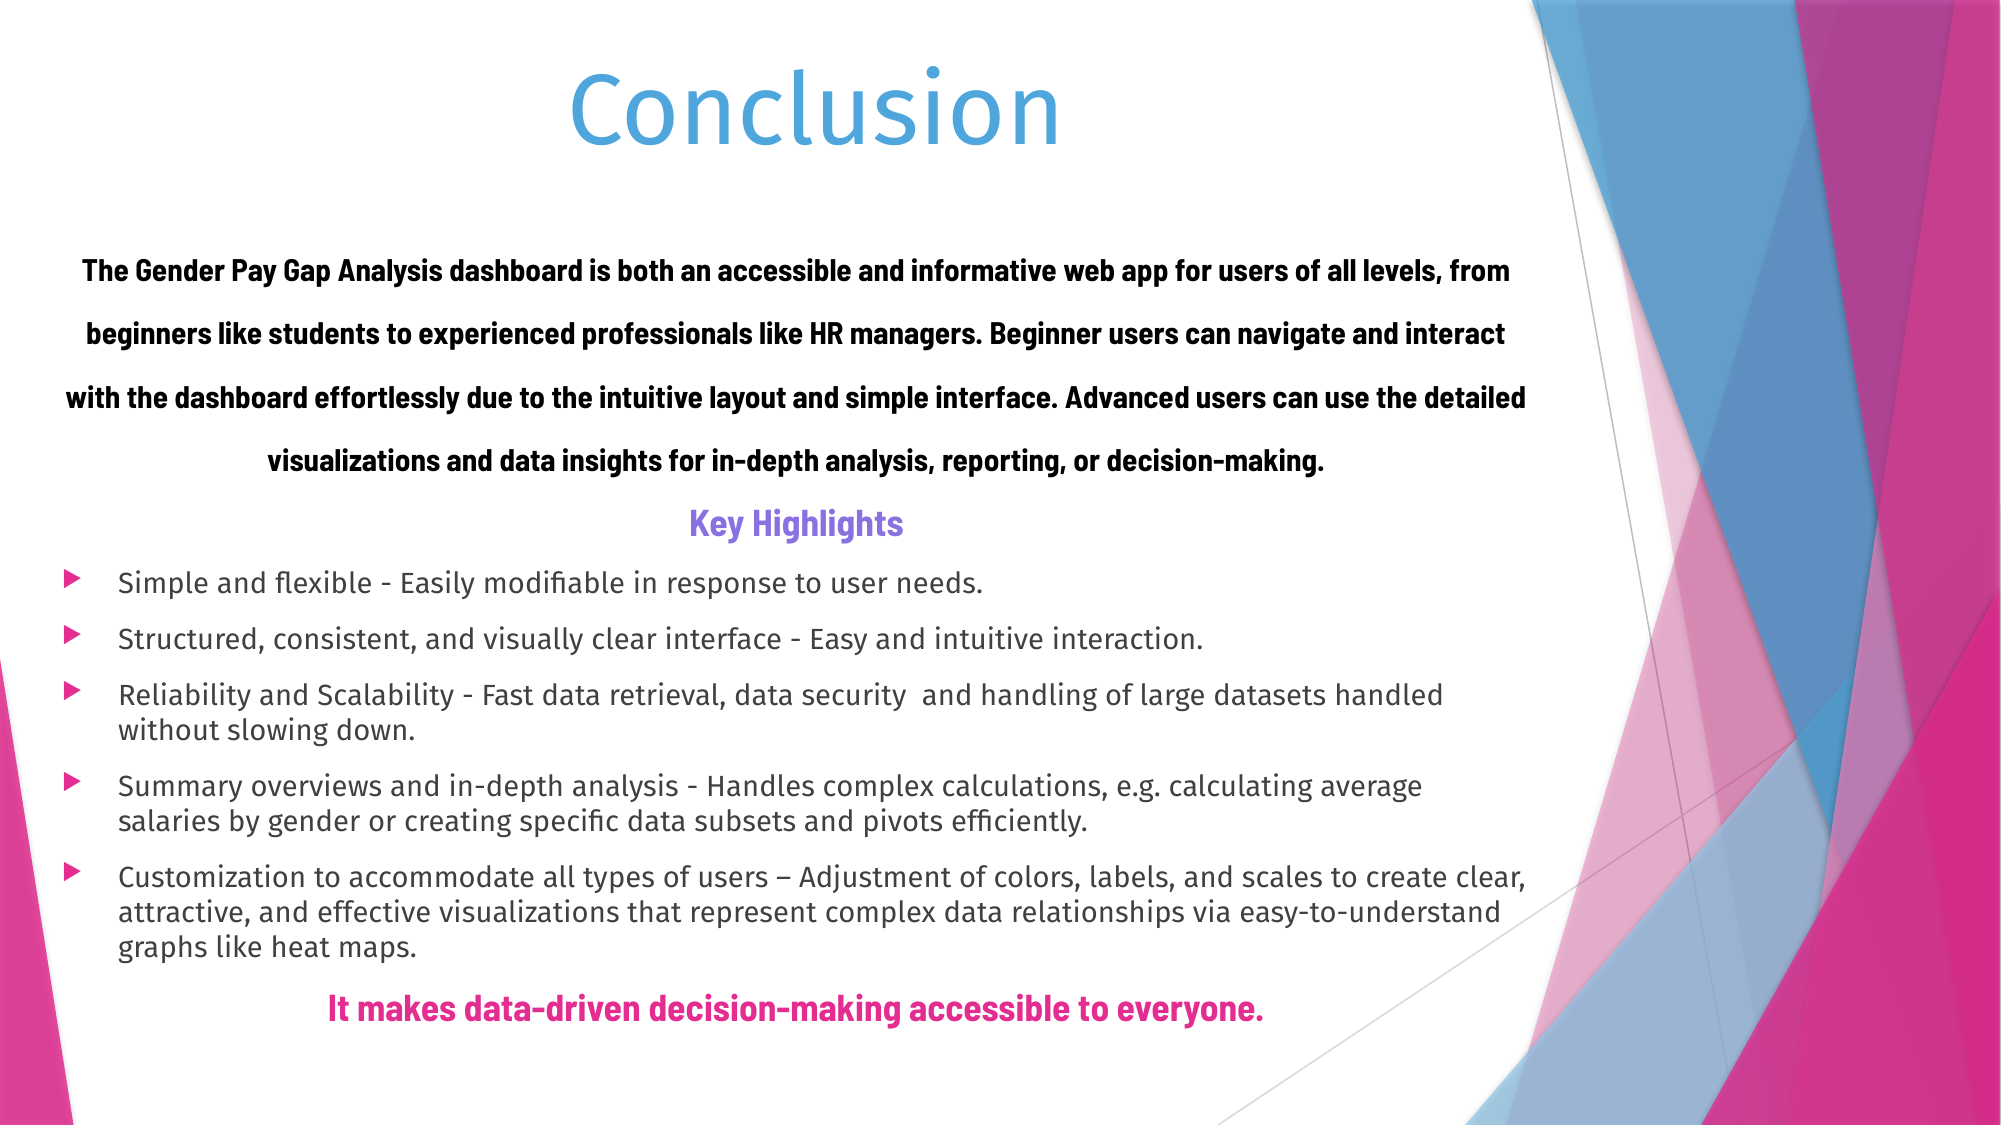

# Conclusion
The Gender Pay Gap Analysis dashboard is both an accessible and informative web app for users of all levels, from beginners like students to experienced professionals like HR managers. Beginner users can navigate and interact with the dashboard effortlessly due to the intuitive layout and simple interface. Advanced users can use the detailed visualizations and data insights for in-depth analysis, reporting, or decision-making.
Key Highlights
Simple and flexible - Easily modifiable in response to user needs.
Structured, consistent, and visually clear interface - Easy and intuitive interaction.
Reliability and Scalability - Fast data retrieval, data security  and handling of large datasets handled without slowing down.
Summary overviews and in-depth analysis - Handles complex calculations, e.g. calculating average salaries by gender or creating specific data subsets and pivots efficiently.
Customization to accommodate all types of users – Adjustment of colors, labels, and scales to create clear, attractive, and effective visualizations that represent complex data relationships via easy-to-understand graphs like heat maps.
It makes data-driven decision-making accessible to everyone.